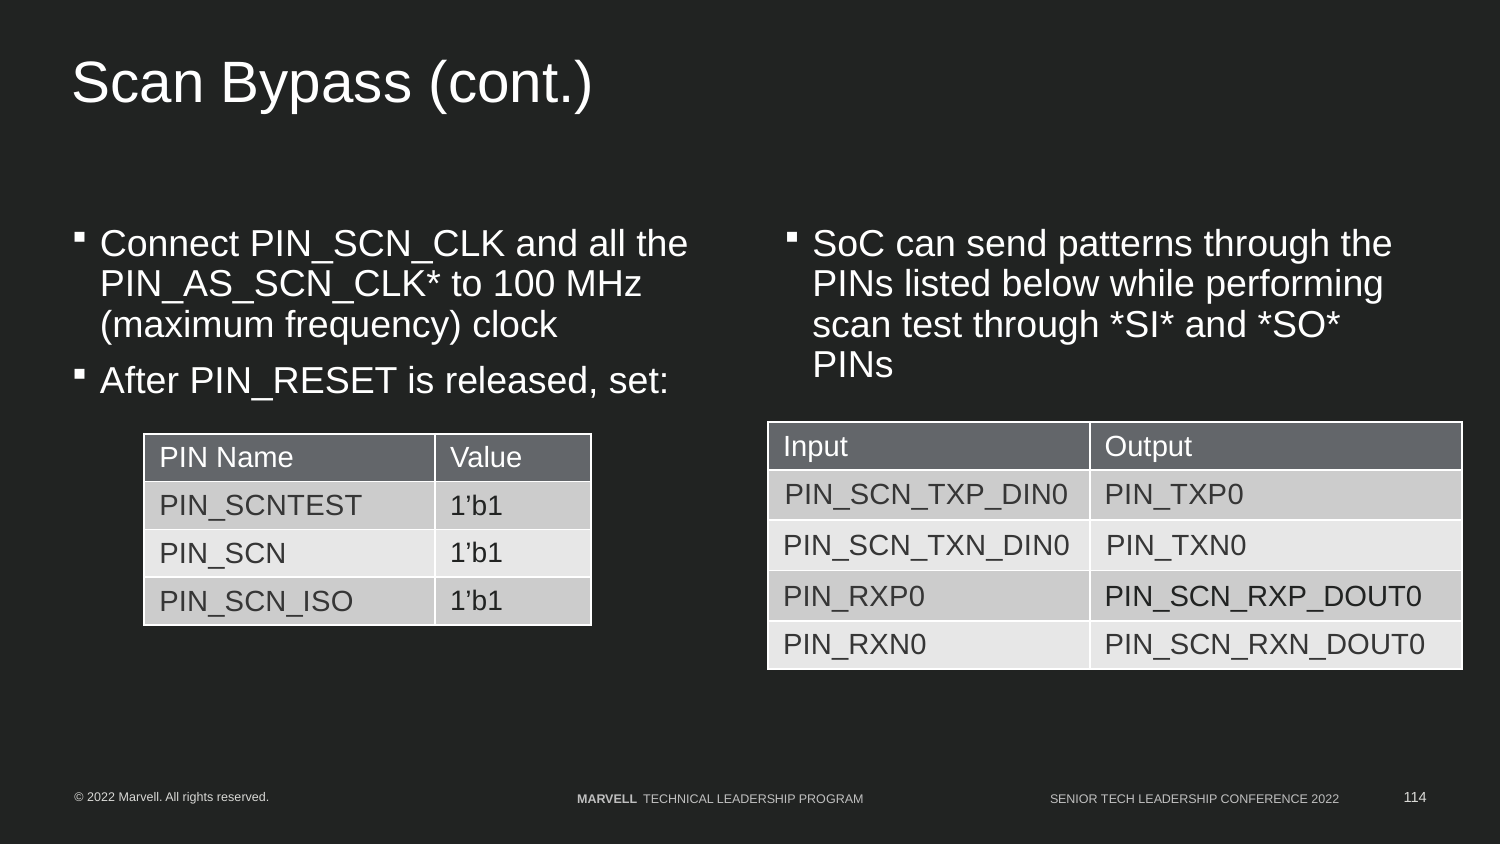

# Scan Bypass (cont.)
Connect PIN_SCN_CLK and all the PIN_AS_SCN_CLK* to 100 MHz (maximum frequency) clock
After PIN_RESET is released, set:

SoC can send patterns through the PINs listed below while performing scan test through *SI* and *SO* PINs

| Input | Output |
| --- | --- |
| PIN\_SCN\_TXP\_DIN0 | PIN\_TXP0 |
| PIN\_SCN\_TXN\_DIN0 | PIN\_TXN0 |
| PIN\_RXP0 | PIN\_SCN\_RXP\_DOUT0 |
| PIN\_RXN0 | PIN\_SCN\_RXN\_DOUT0 |
| PIN Name | Value |
| --- | --- |
| PIN\_SCNTEST | 1’b1 |
| PIN\_SCN | 1’b1 |
| PIN\_SCN\_ISO | 1’b1 |